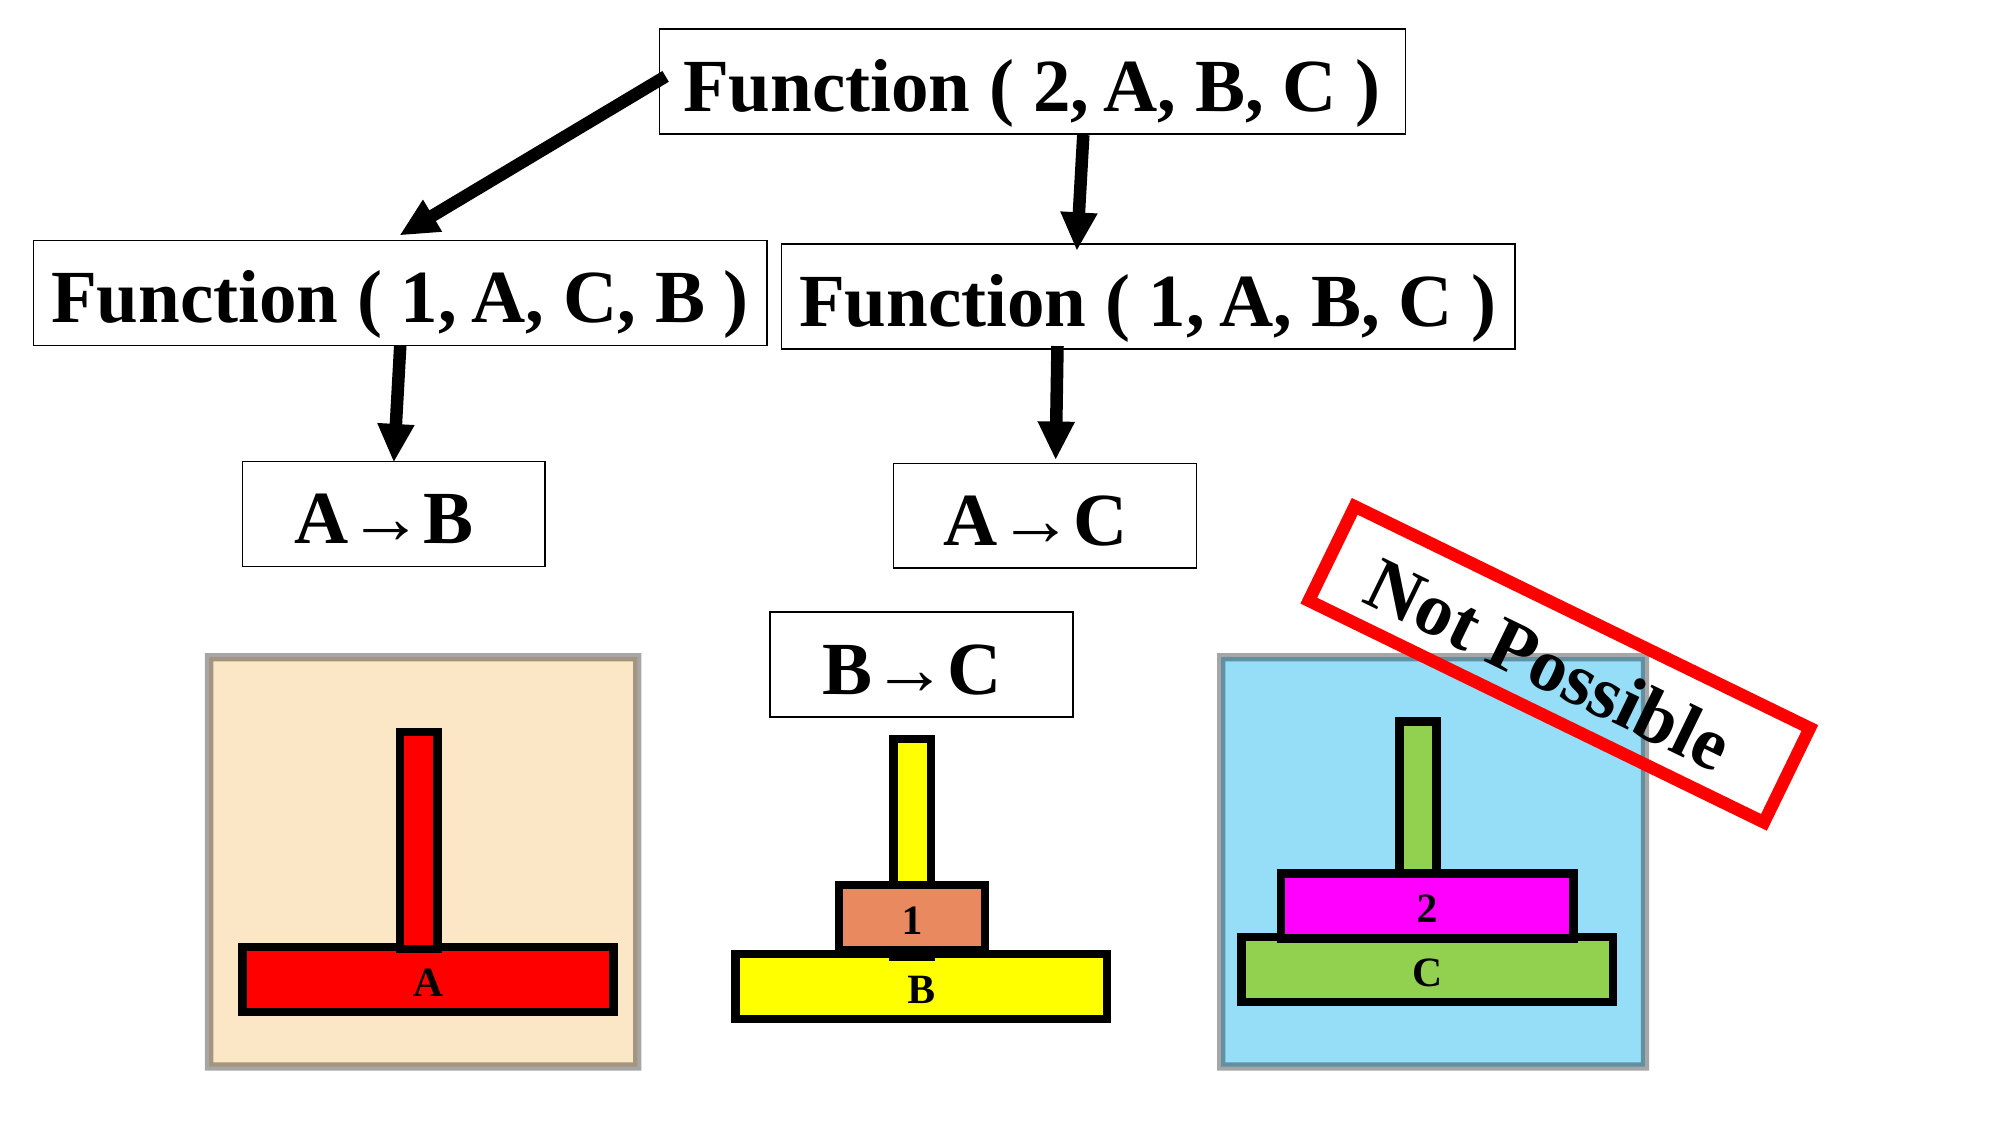

Function ( 2, A, B, C )
Function ( 1, A, C, B )
Function ( 1, A, B, C )
A→B
A→C

Not Possible
B→C

C

A

B
2
1